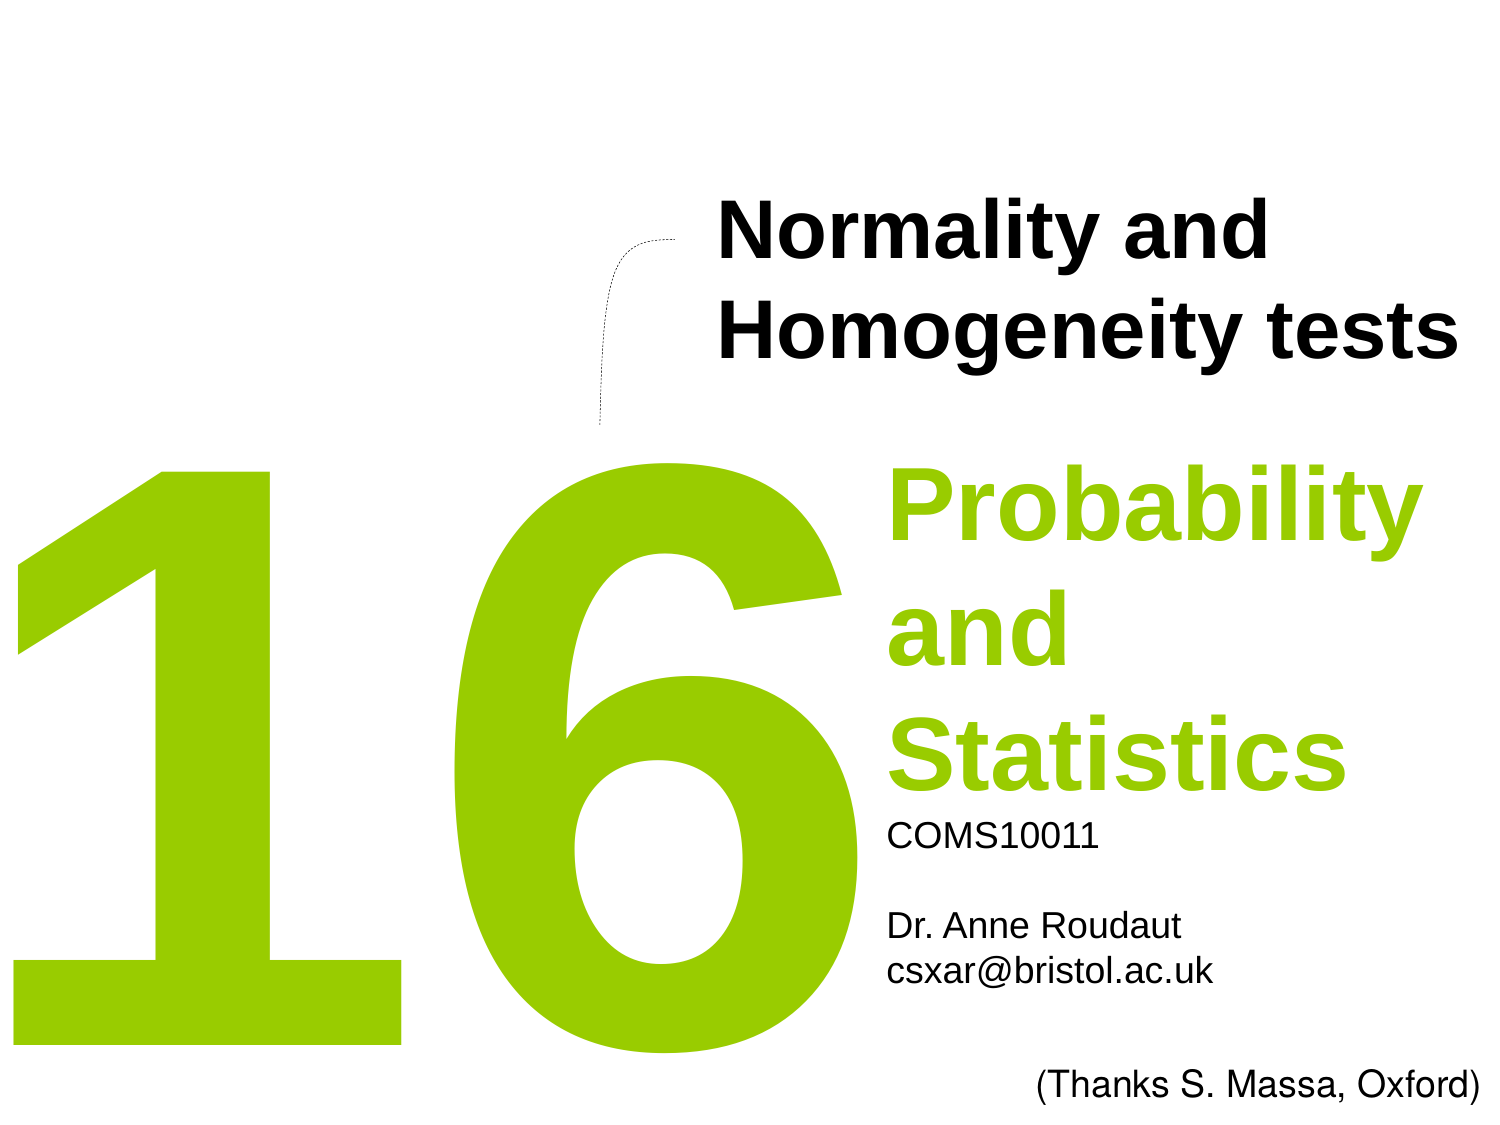

Normality and
Homogeneity tests
16

Probability
and
Statistics
COMS10011

Dr. Anne Roudaut
csxar@bristol.ac.uk
(Thanks S. Massa, Oxford)